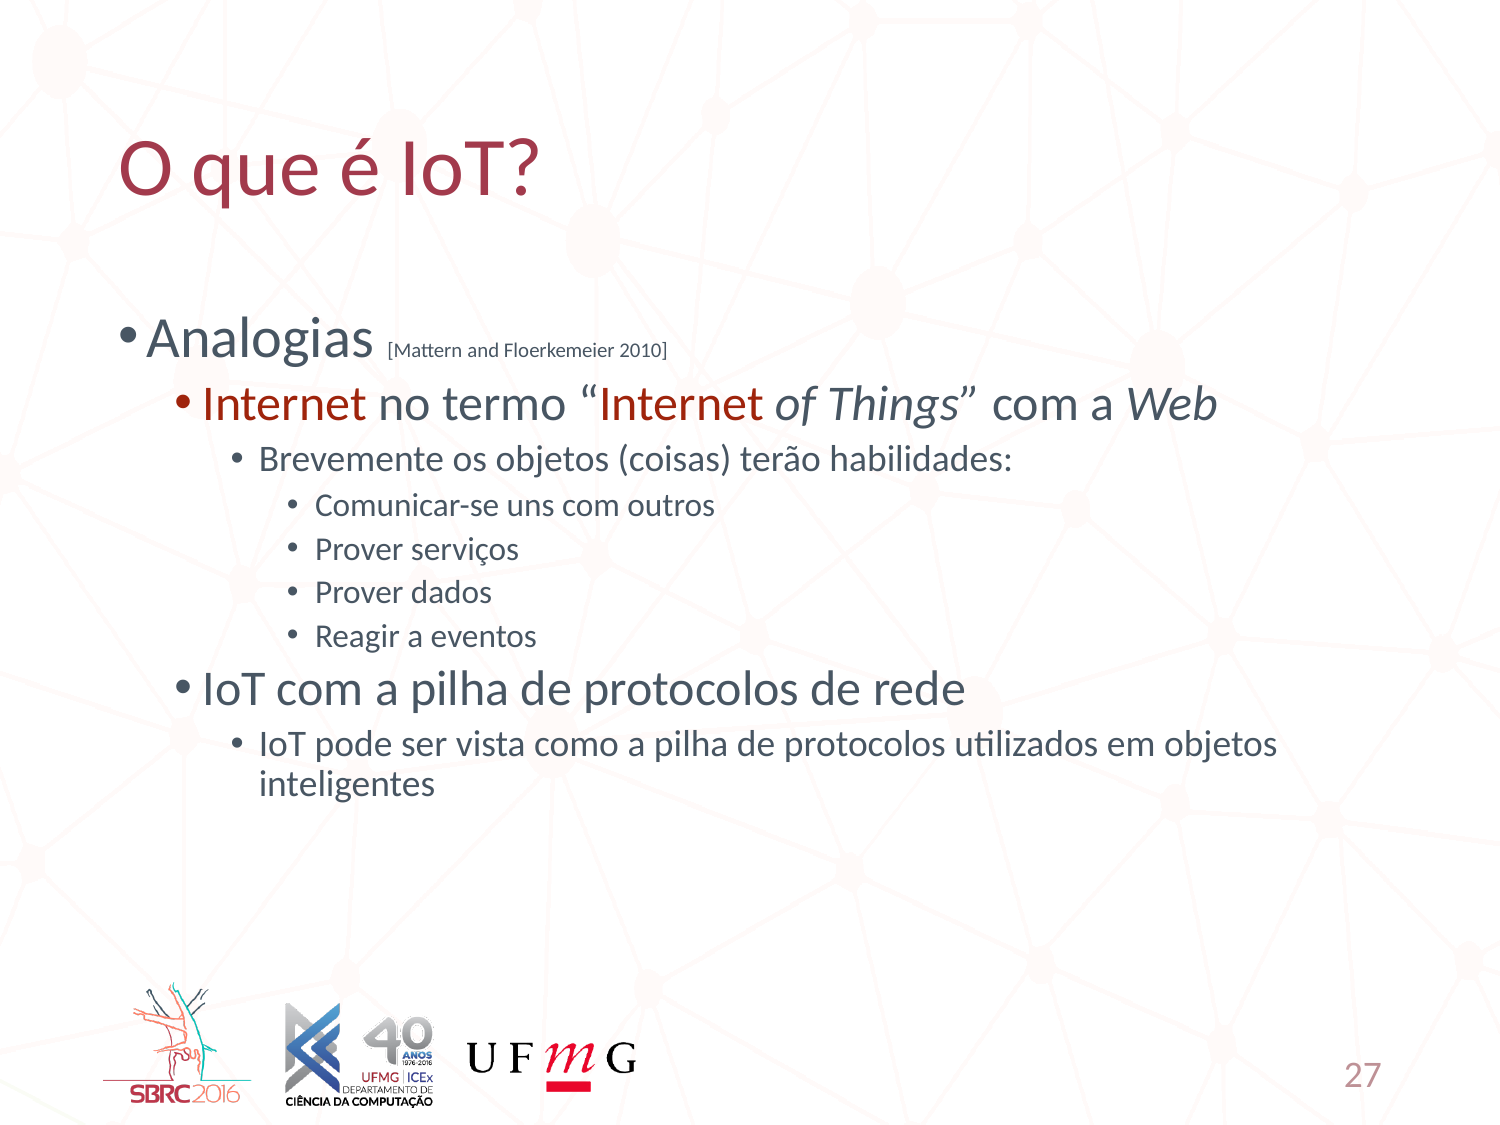

# O que é IoT?
Analogias [Mattern and Floerkemeier 2010]
Internet no termo “Internet of Things” com a Web
Brevemente os objetos (coisas) terão habilidades:
Comunicar-se uns com outros
Prover serviços
Prover dados
Reagir a eventos
IoT com a pilha de protocolos de rede
IoT pode ser vista como a pilha de protocolos utilizados em objetos inteligentes

27